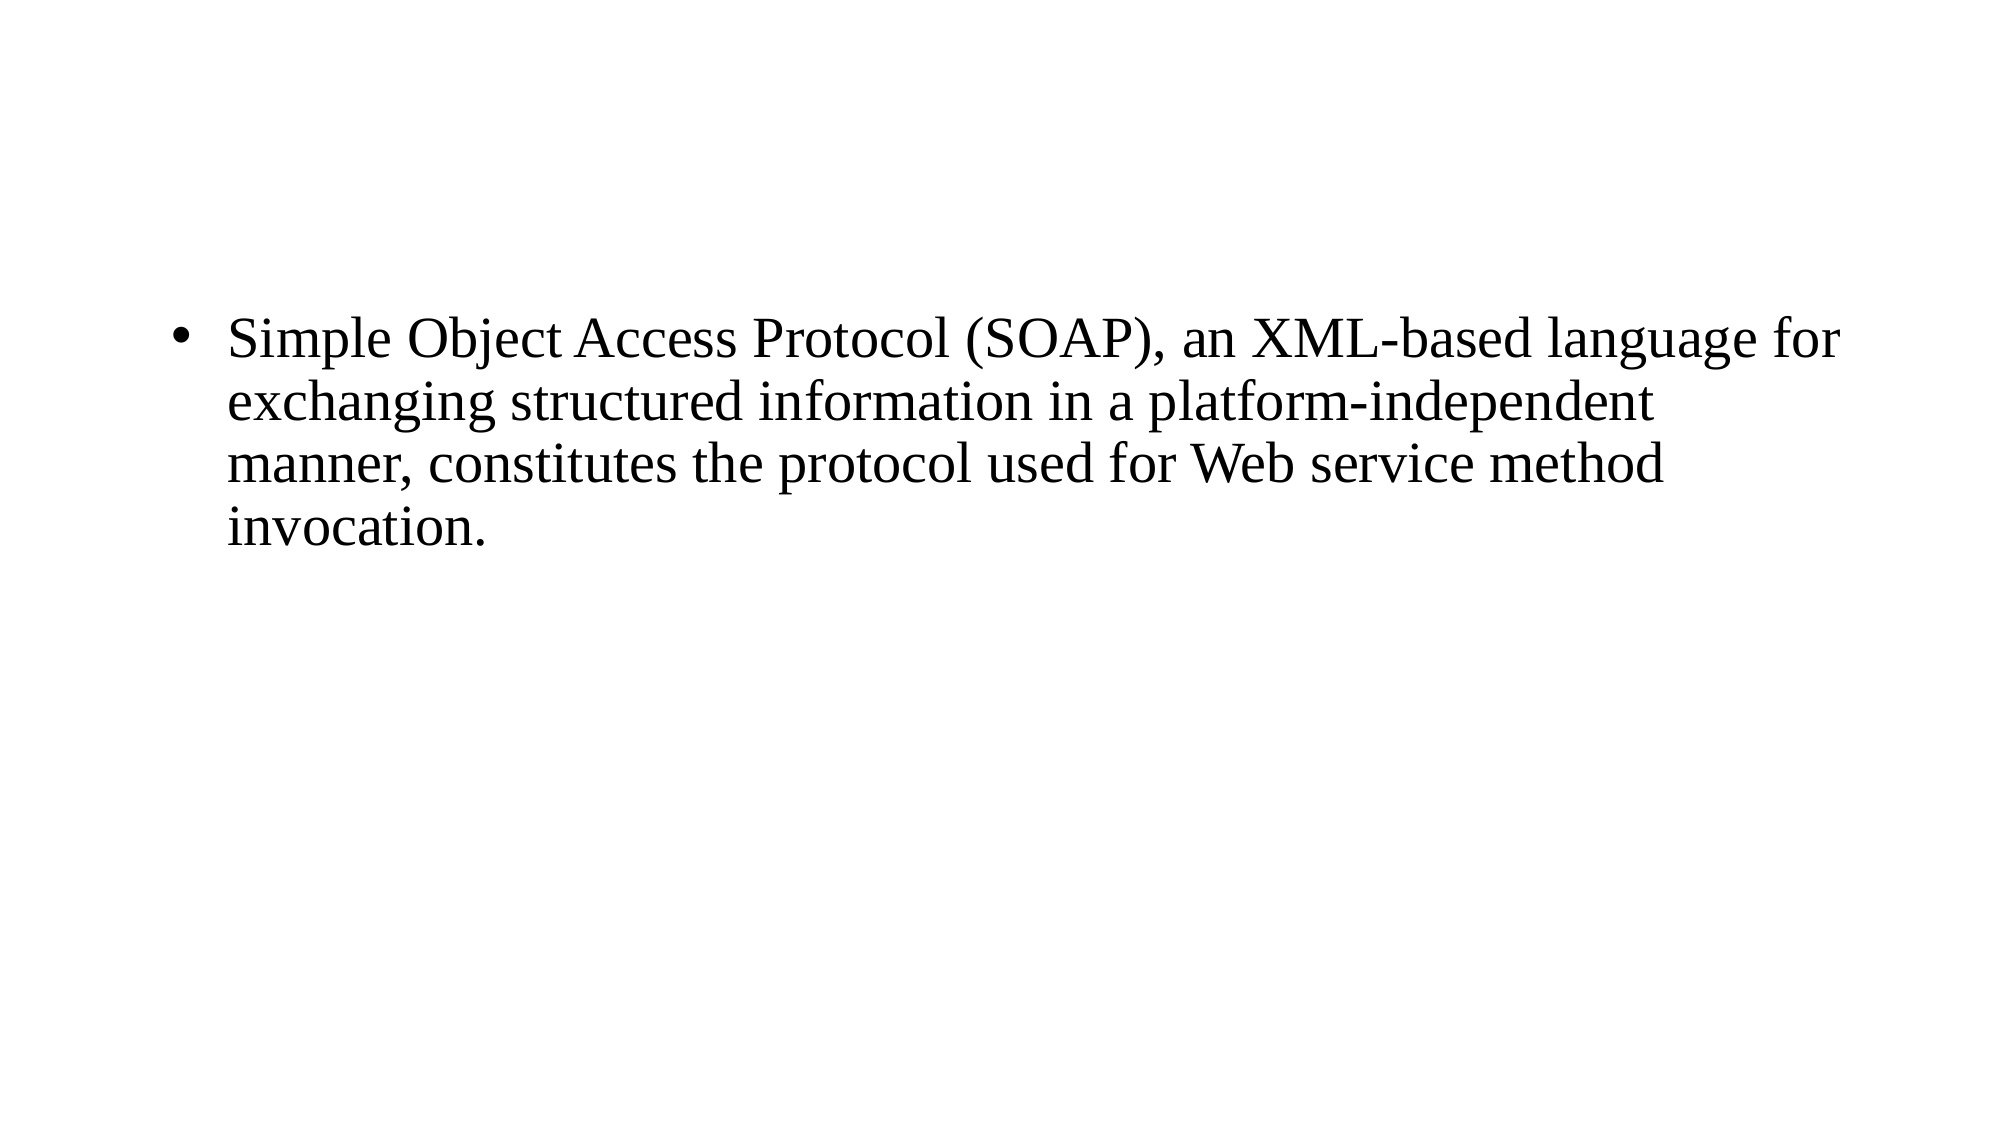

Simple Object Access Protocol (SOAP), an XML-based language for exchanging structured information in a platform-independent manner, constitutes the protocol used for Web service method invocation.